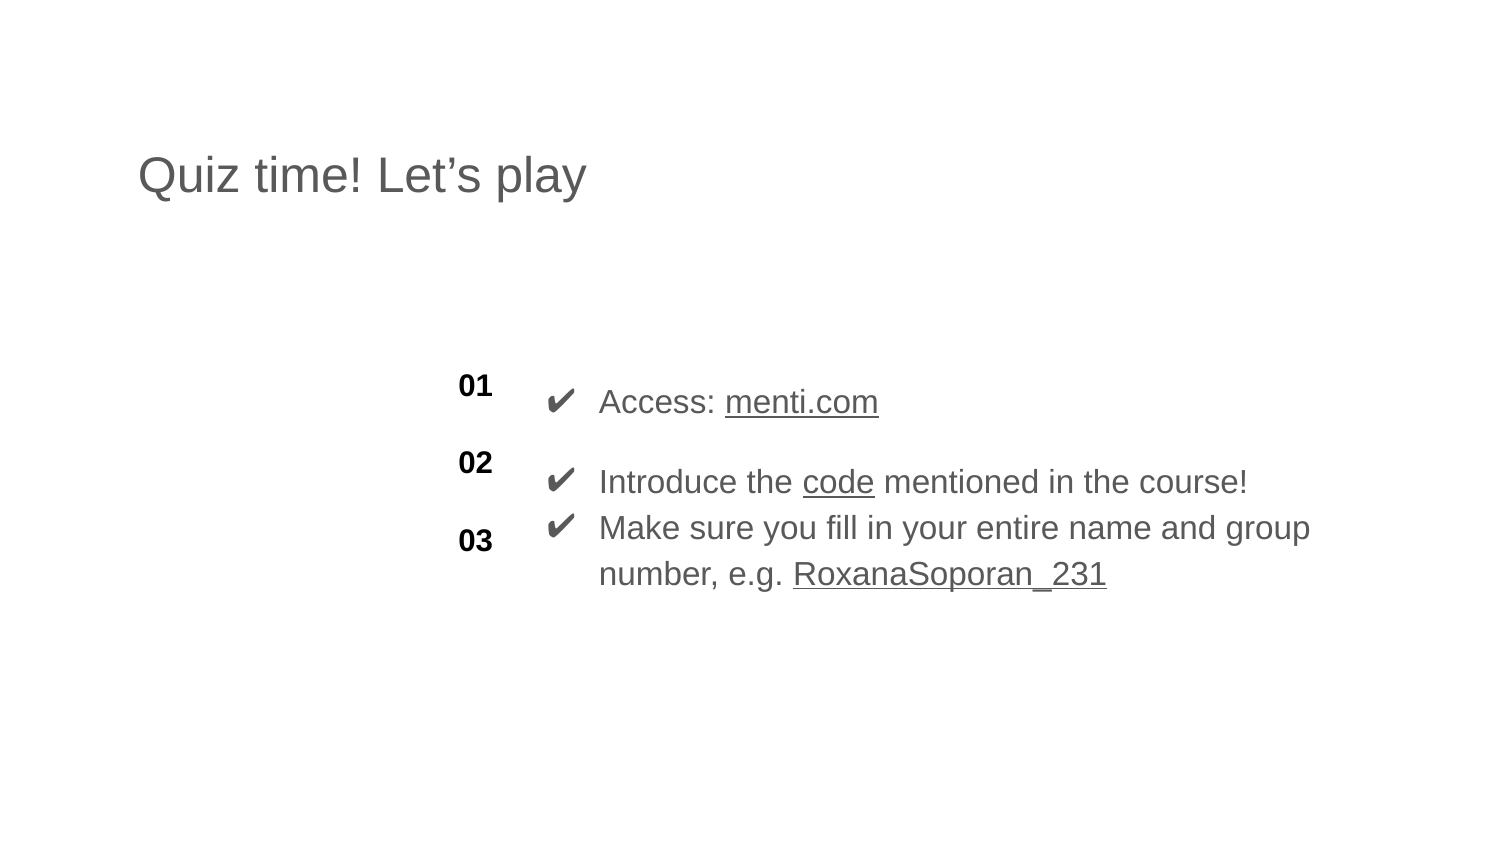

Quiz time! Let’s play

Access: menti.com
Introduce the code mentioned in the course!
Make sure you fill in your entire name and group number, e.g. RoxanaSoporan_231
01
02
03